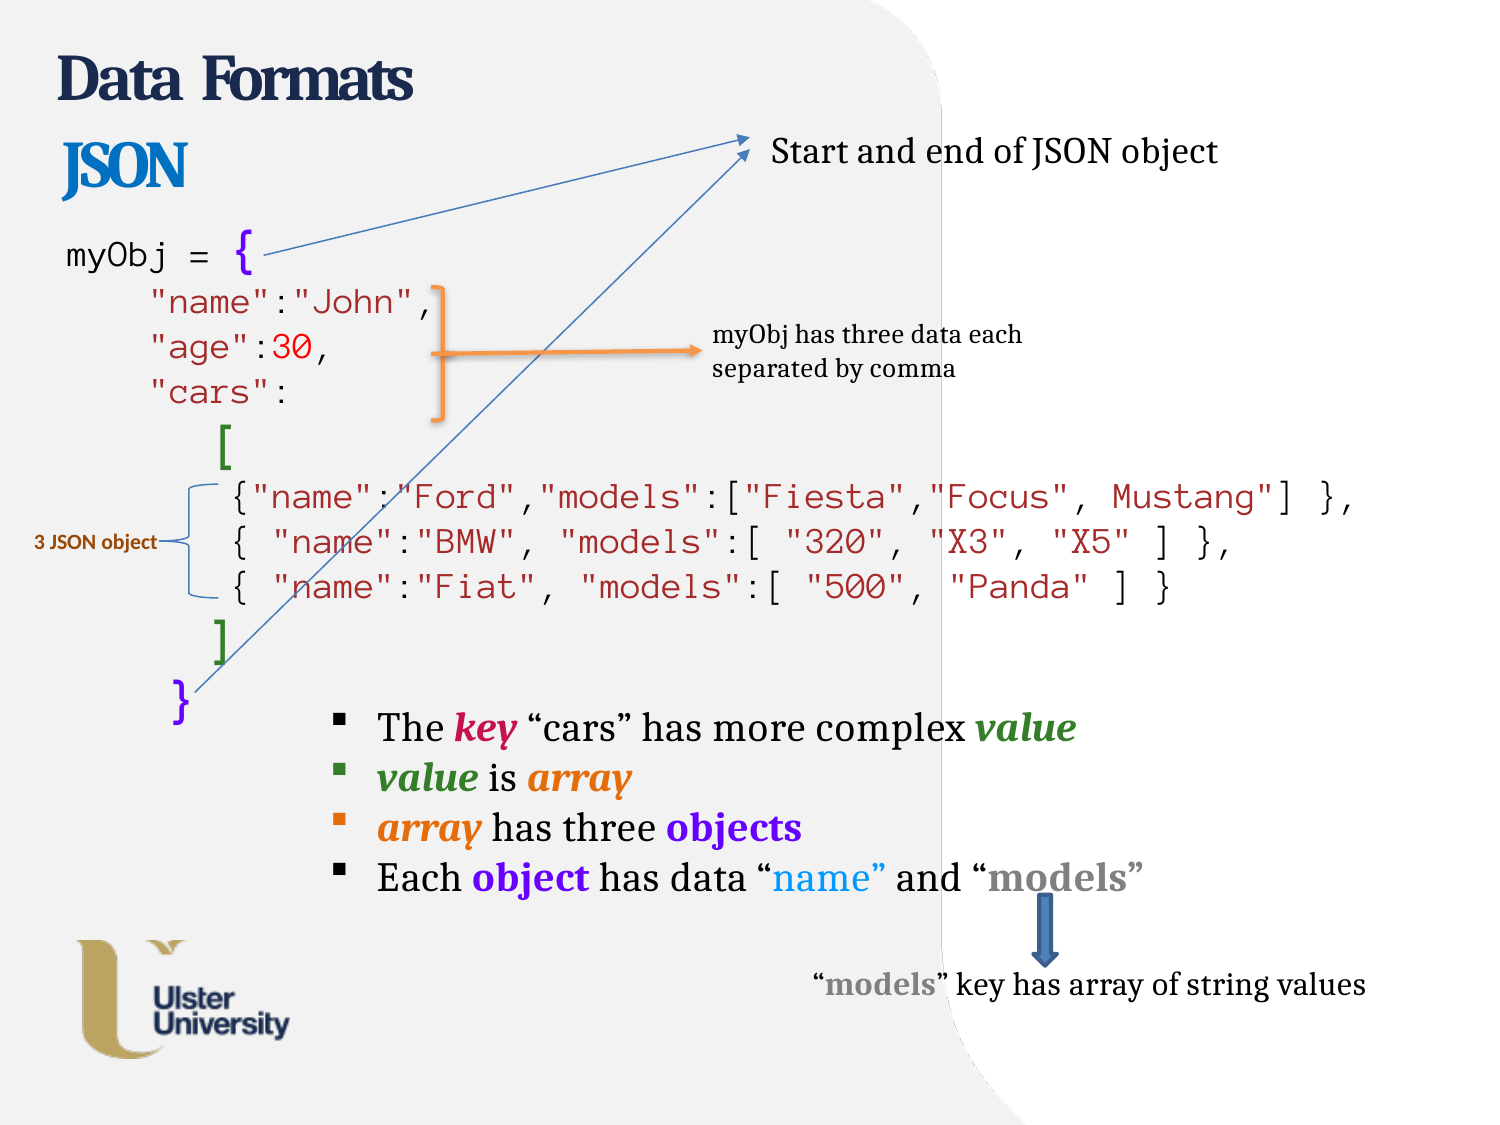

# Data Formats
Start and end of JSON object
JSON
myObj = {
    "name":"John",
    "age":30,
    "cars":
       [
        {"name":"Ford","models":["Fiesta","Focus", Mustang"] },
        { "name":"BMW", "models":[ "320", "X3", "X5" ] },
        { "name":"Fiat", "models":[ "500", "Panda" ] }
       ]
     }

myObj has three data each separated by comma

3 JSON object
The key “cars” has more complex value
value is array
array has three objects
Each object has data “name” and “models”

“models” key has array of string values